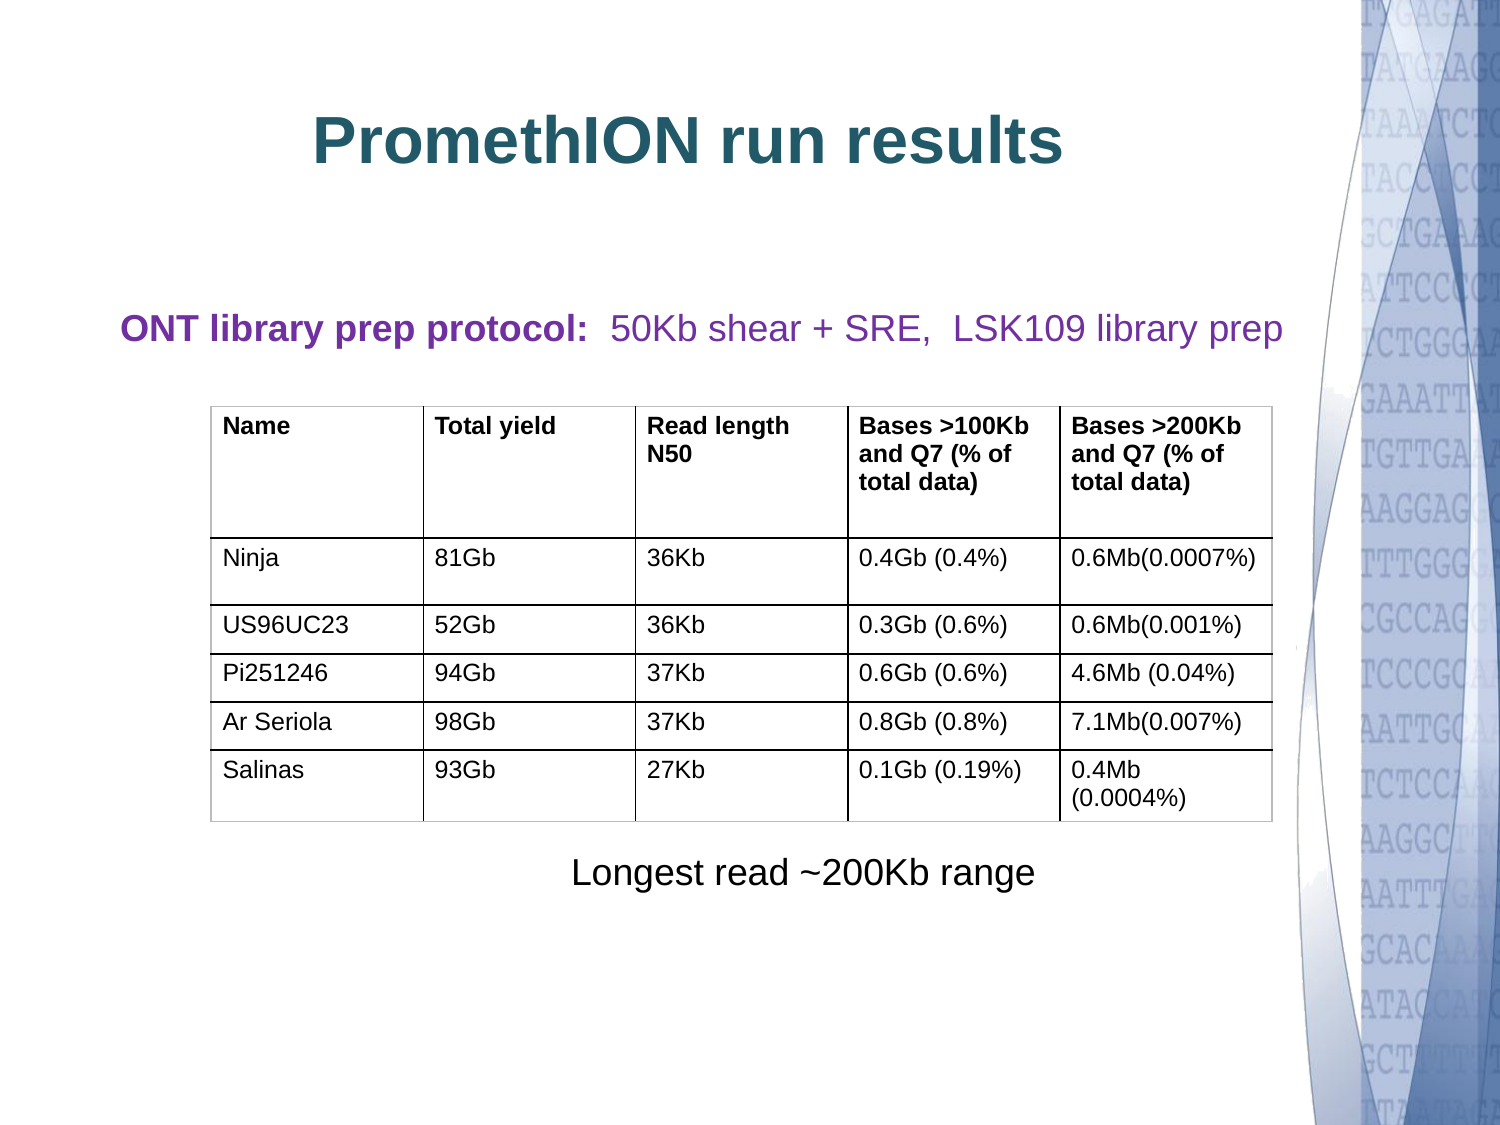

PromethION run results
ONT library prep protocol:  50Kb shear + SRE,  LSK109 library prep
| Name | Total yield | Read length N50 | Bases >100Kb and Q7 (% of total data) | Bases >200Kb and Q7 (% of total data) |
| --- | --- | --- | --- | --- |
| Ninja | 81Gb | 36Kb | 0.4Gb (0.4%) | 0.6Mb(0.0007%) |
| US96UC23 | 52Gb | 36Kb | 0.3Gb (0.6%) | 0.6Mb(0.001%) |
| Pi251246 | 94Gb | 37Kb | 0.6Gb (0.6%) | 4.6Mb (0.04%) |
| Ar Seriola | 98Gb | 37Kb | 0.8Gb (0.8%) | 7.1Mb(0.007%) |
| Salinas | 93Gb | 27Kb | 0.1Gb (0.19%) | 0.4Mb (0.0004%) |
Longest read ~200Kb range